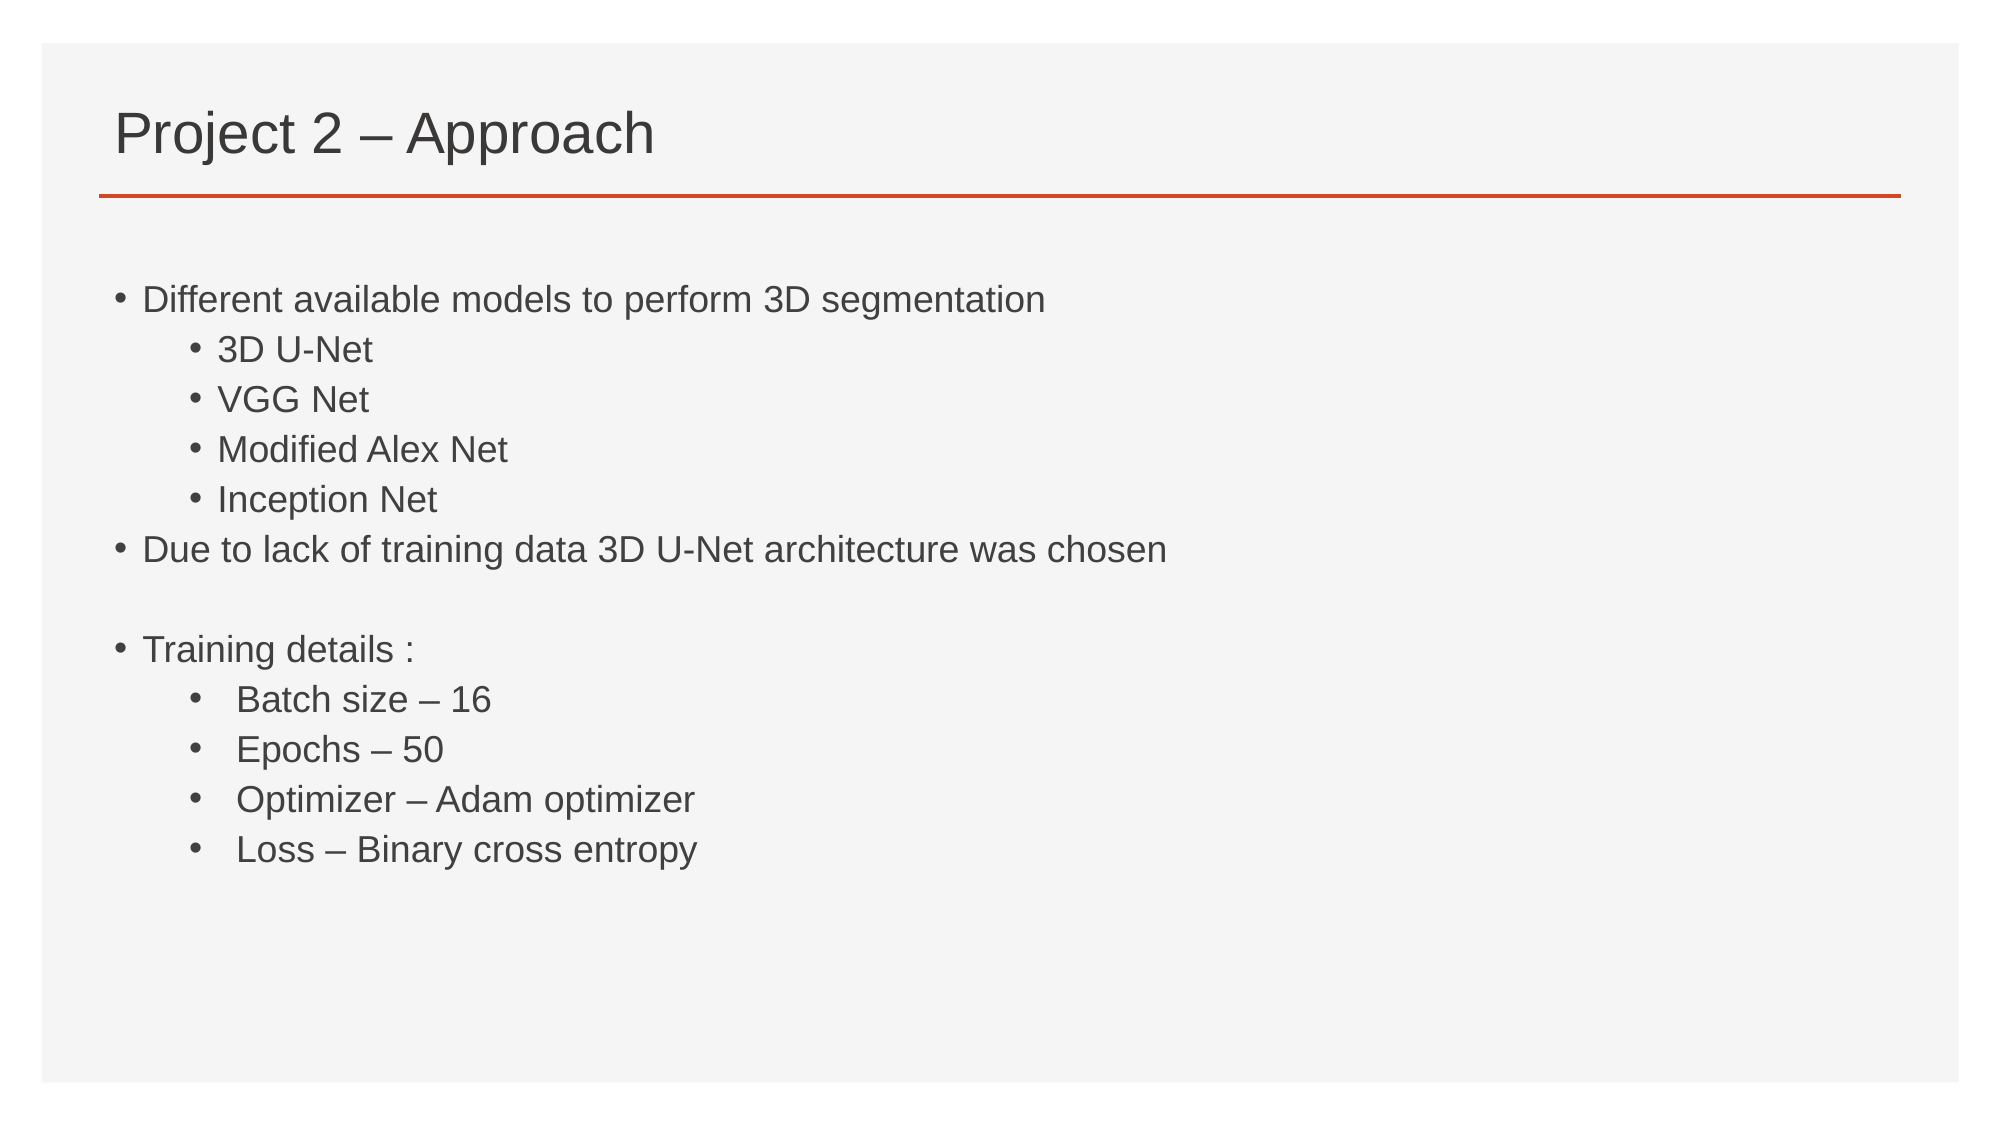

# Project 2 – Approach
Different available models to perform 3D segmentation
3D U-Net
VGG Net
Modified Alex Net
Inception Net
Due to lack of training data 3D U-Net architecture was chosen

Training details :
Batch size – 16
Epochs – 50
Optimizer – Adam optimizer
Loss – Binary cross entropy